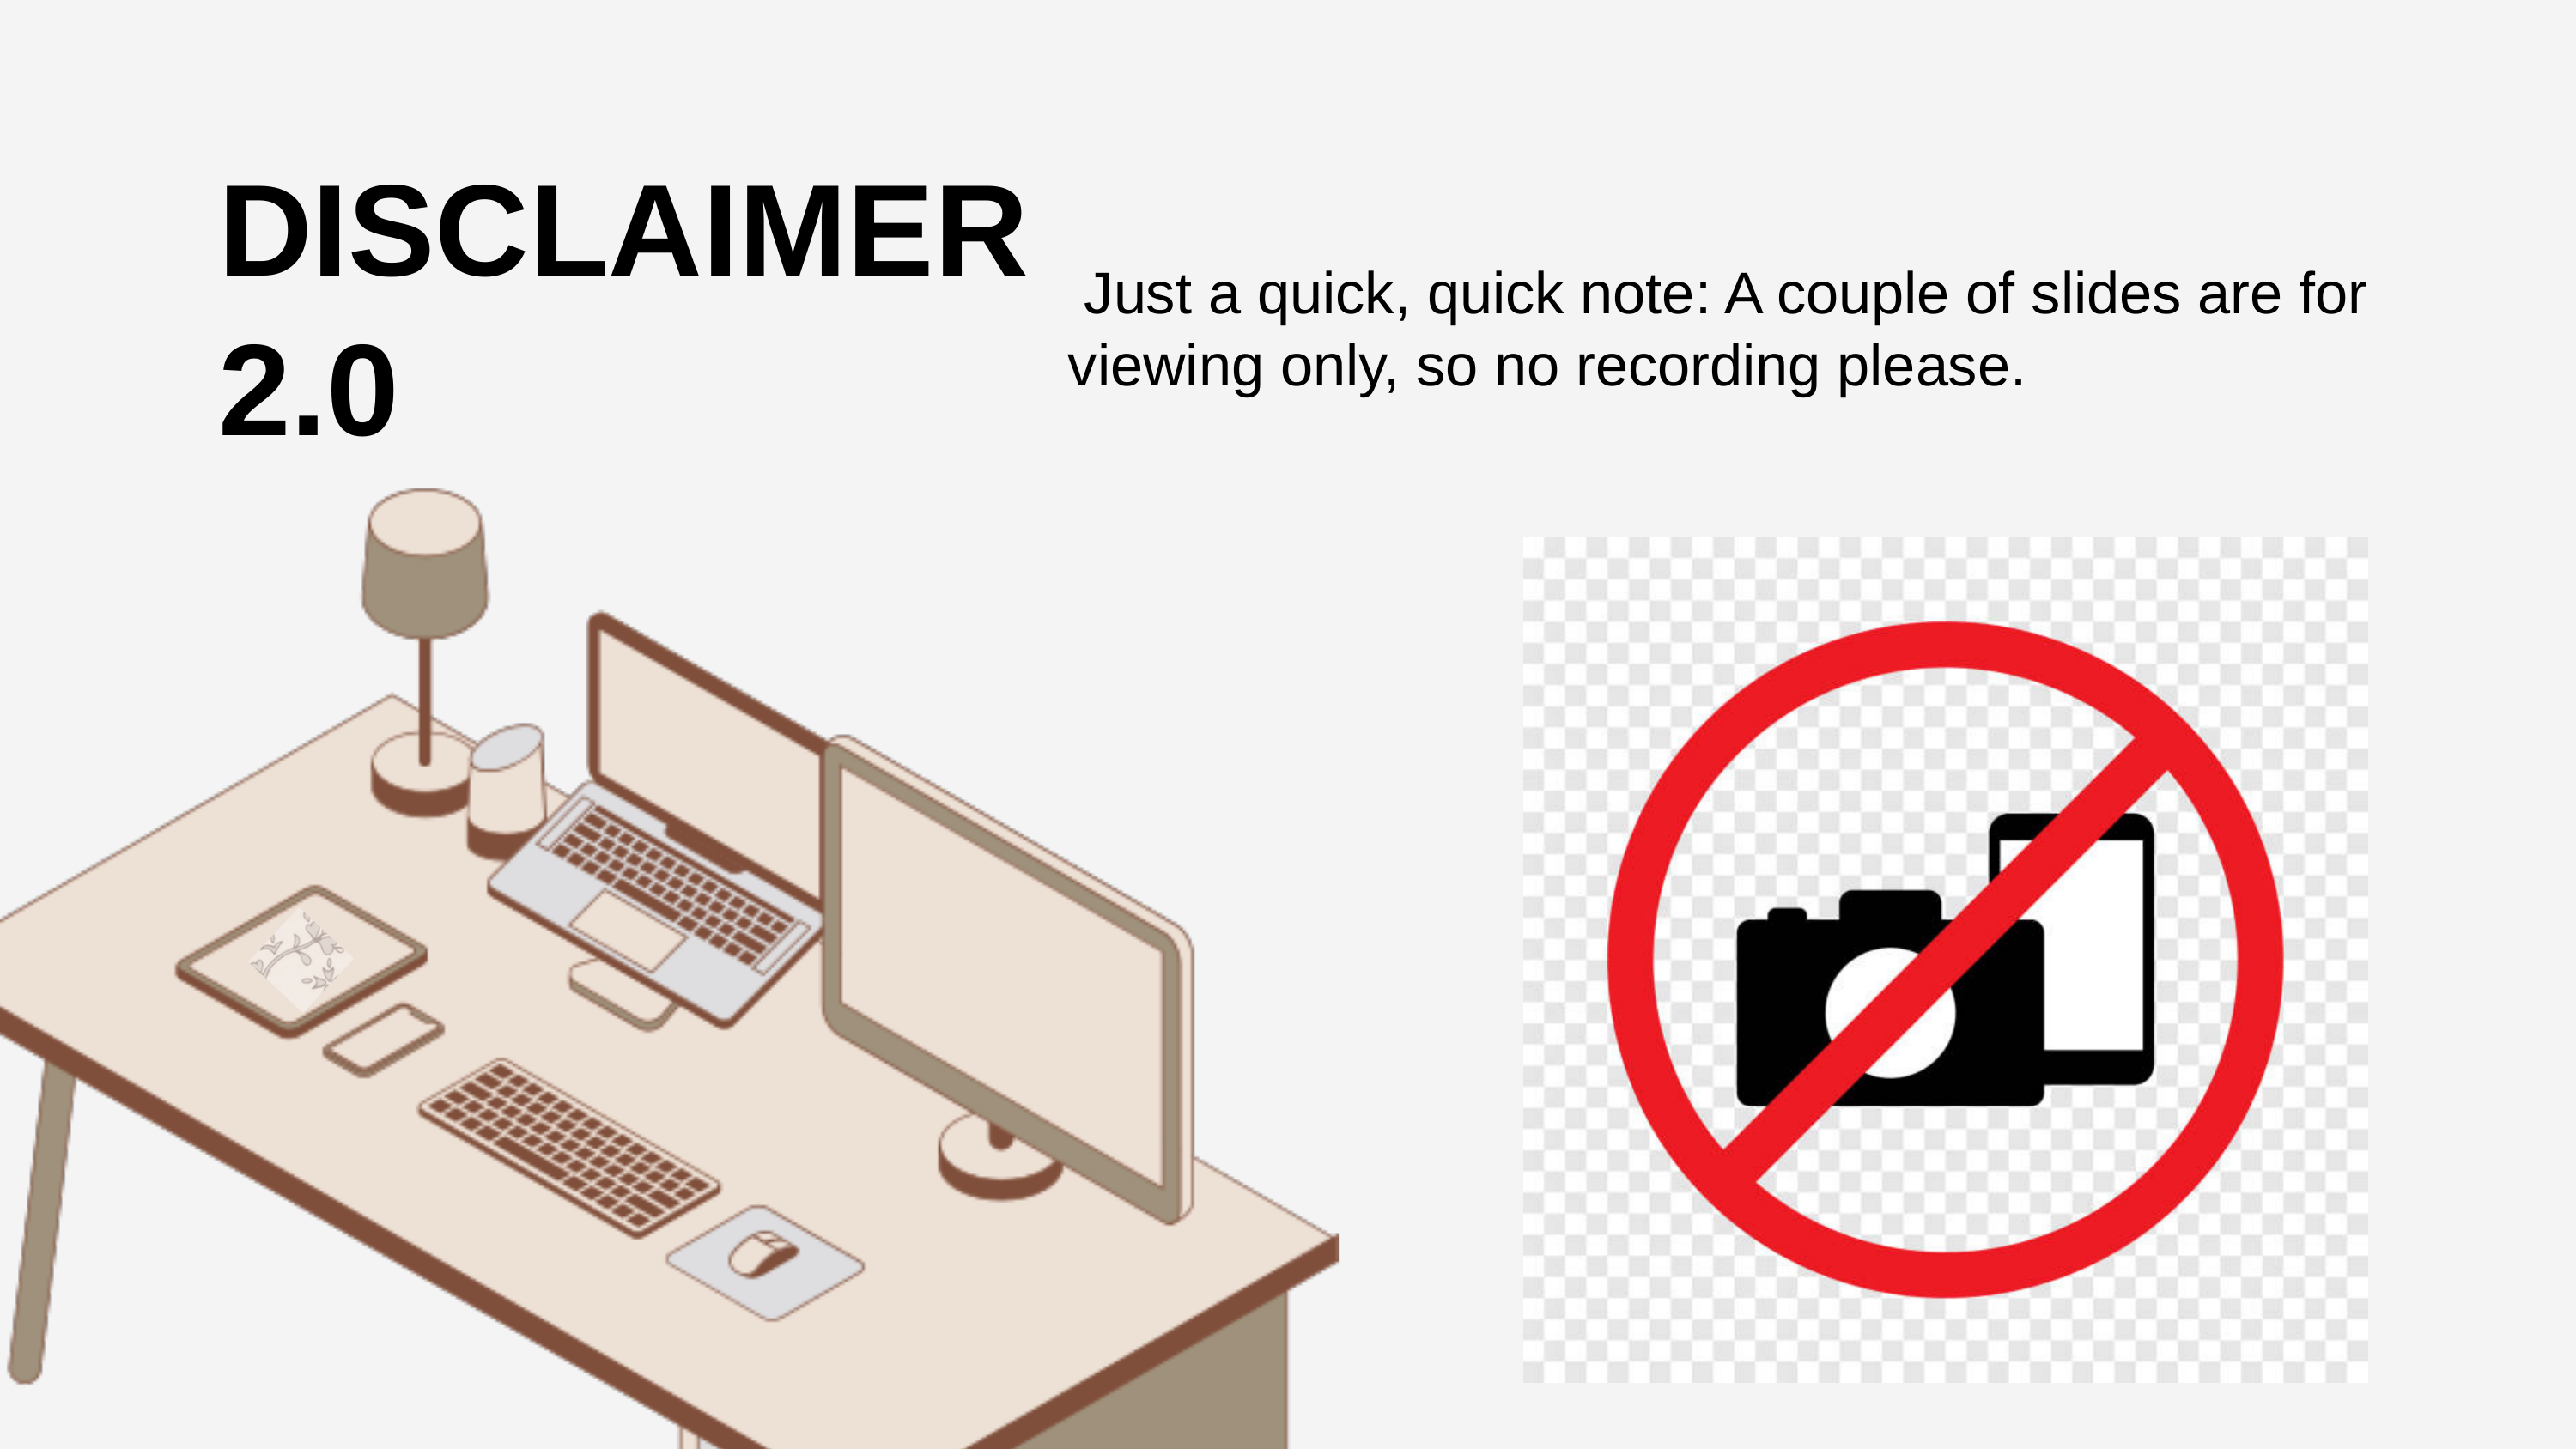

DISCLAIMER 2.0
 Just a quick, quick note: A couple of slides are for viewing only, so no recording please.